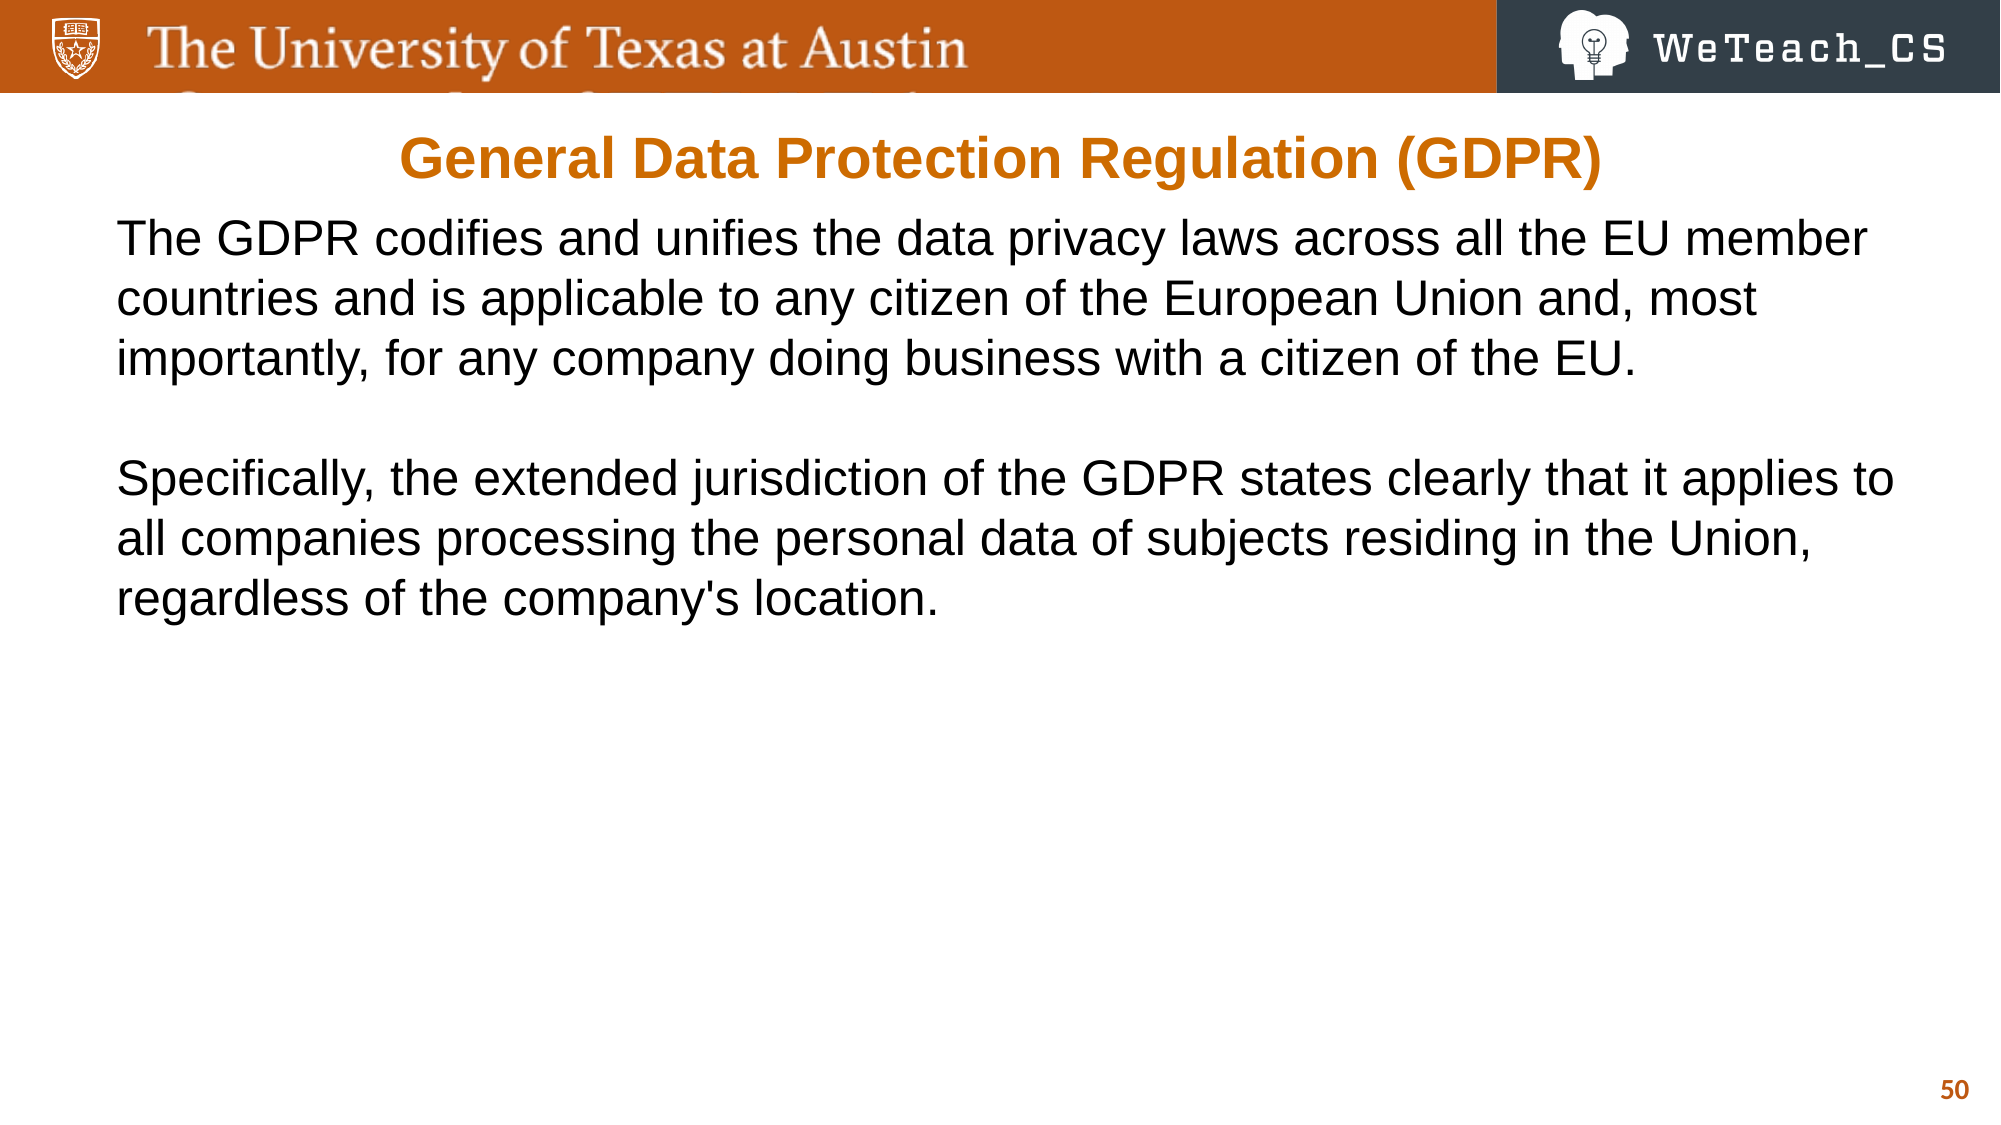

General Data Protection Regulation (GDPR)
The GDPR codifies and unifies the data privacy laws across all the EU member countries and is applicable to any citizen of the European Union and, most importantly, for any company doing business with a citizen of the EU.

Specifically, the extended jurisdiction of the GDPR states clearly that it applies to all companies processing the personal data of subjects residing in the Union, regardless of the company's location.